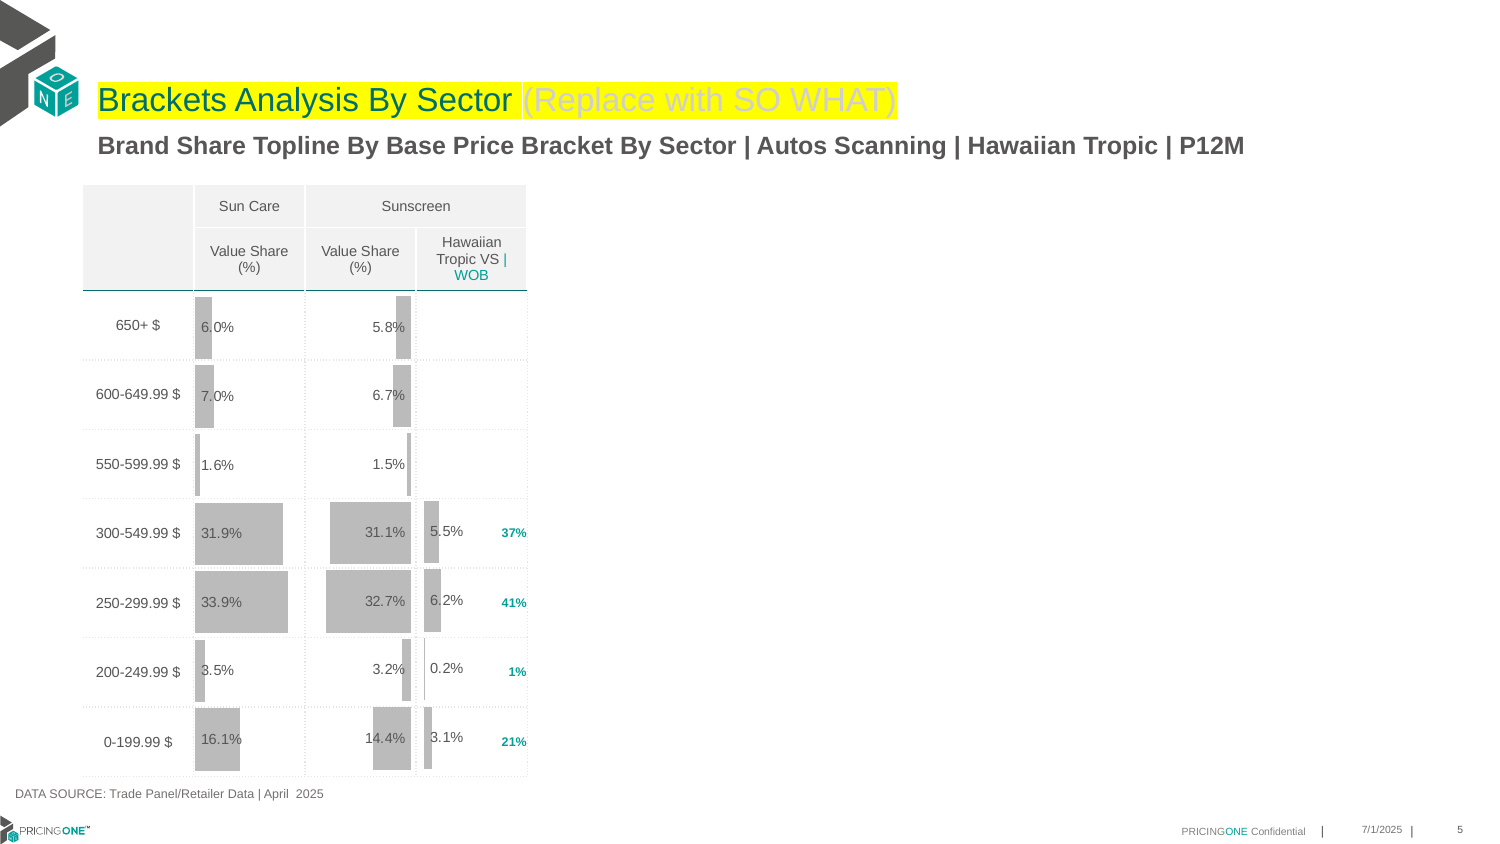

# Brackets Analysis By Sector (Replace with SO WHAT)
Brand Share Topline By Base Price Bracket By Sector | Autos Scanning | Hawaiian Tropic | P12M
|  | Sun Care | Sunscreen |  |
| --- | --- | --- | --- |
|  | Value Share (%) | Value Share (%) | Hawaiian Tropic VS | WOB |
| 650+ $ |  |  |  |
| 600-649.99 $ |  |  |  |
| 550-599.99 $ |  |  |  |
| 300-549.99 $ |  |  | 37% |
| 250-299.99 $ |  |  | 41% |
| 200-249.99 $ |  |  | 1% |
| 0-199.99 $ |  |  | 21% |

### Chart

| Category | Sunscreen |
|---|---|
| None | None |

### Chart

| Category | Sunscreen |
|---|---|
| None | 0.05763891254811671 |

### Chart

| Category | Sun Care |
|---|---|
| None | 0.05965574321449163 |
DATA SOURCE: Trade Panel/Retailer Data | April  2025

7/1/2025
5